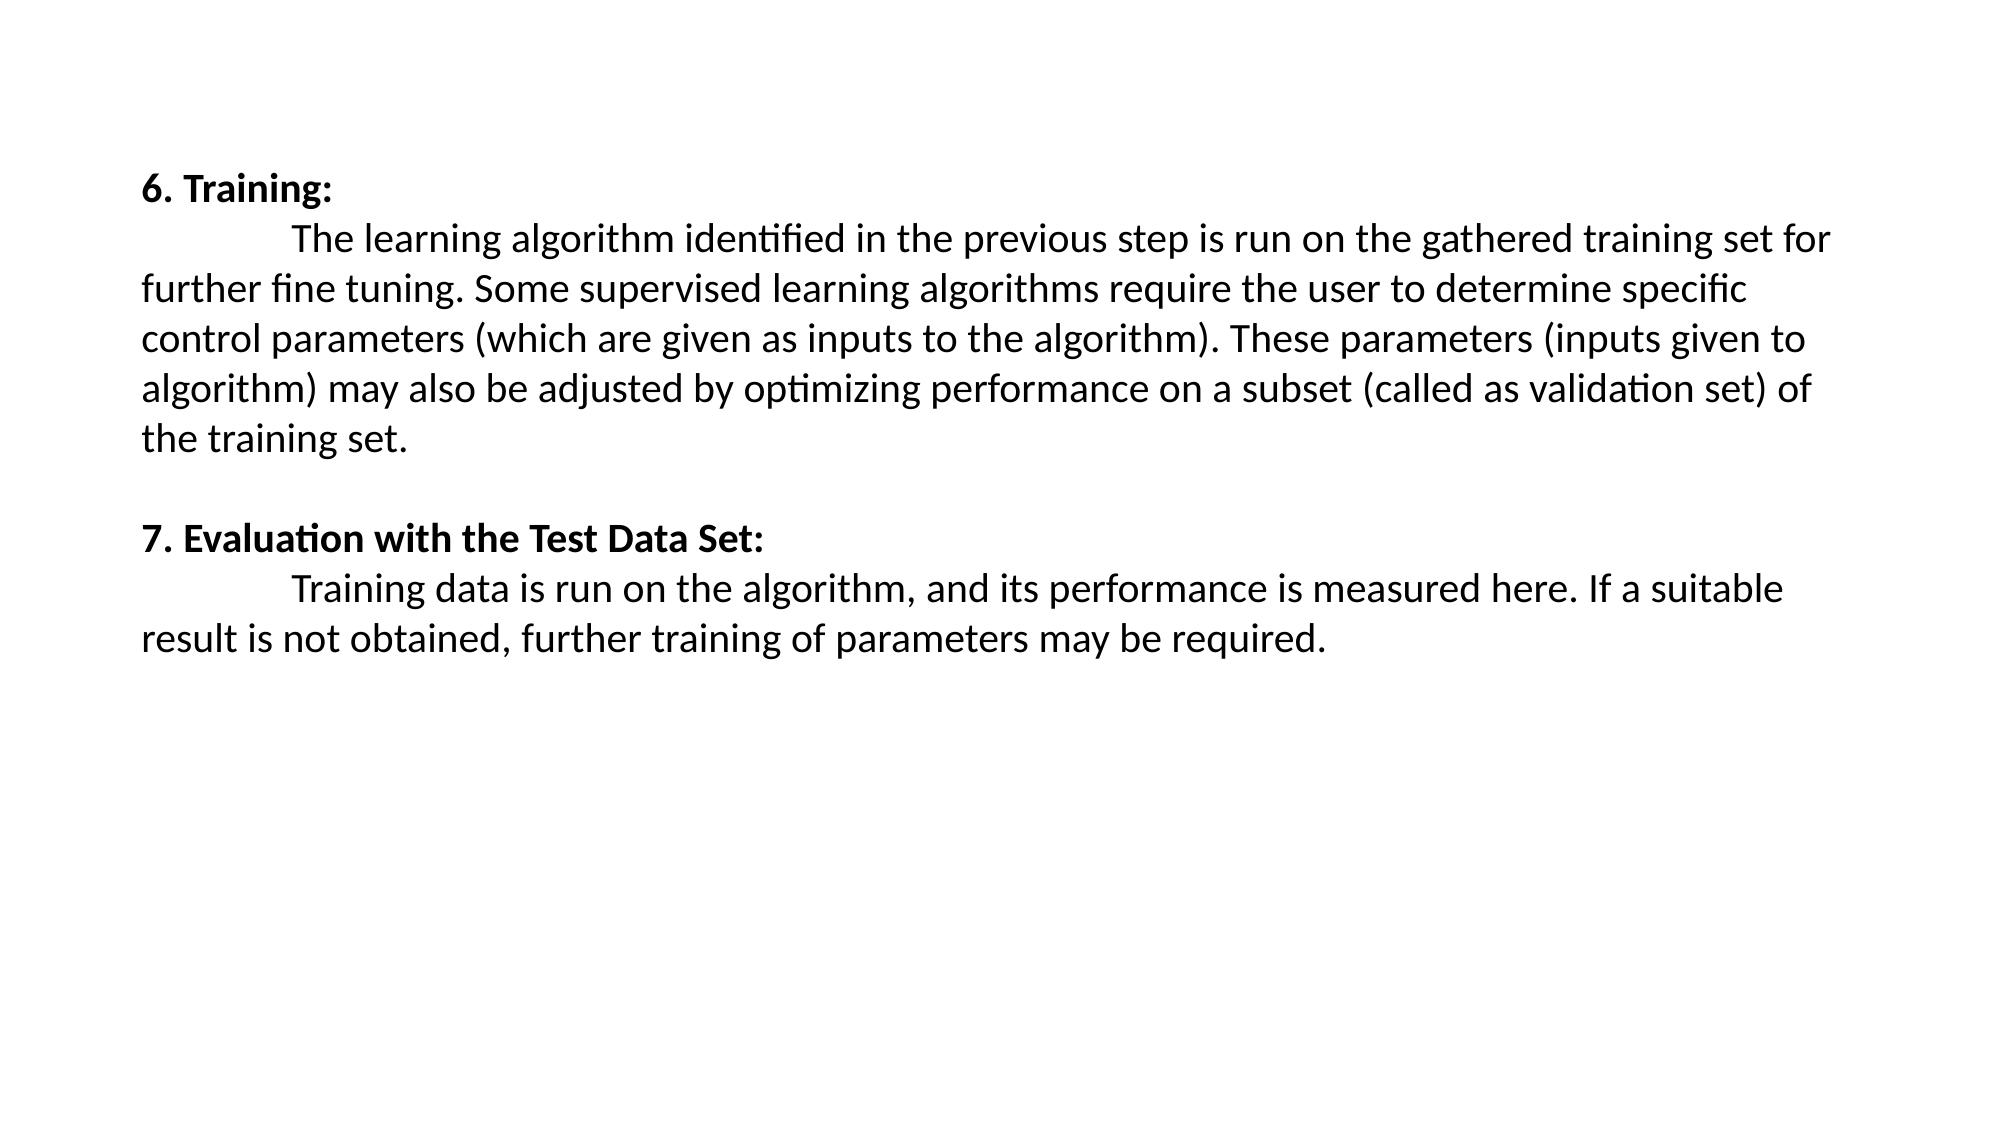

6. Training:
	The learning algorithm identified in the previous step is run on the gathered training set for further fine tuning. Some supervised learning algorithms require the user to determine specific control parameters (which are given as inputs to the algorithm). These parameters (inputs given to algorithm) may also be adjusted by optimizing performance on a subset (called as validation set) of the training set.

7. Evaluation with the Test Data Set:
	Training data is run on the algorithm, and its performance is measured here. If a suitable result is not obtained, further training of parameters may be required.